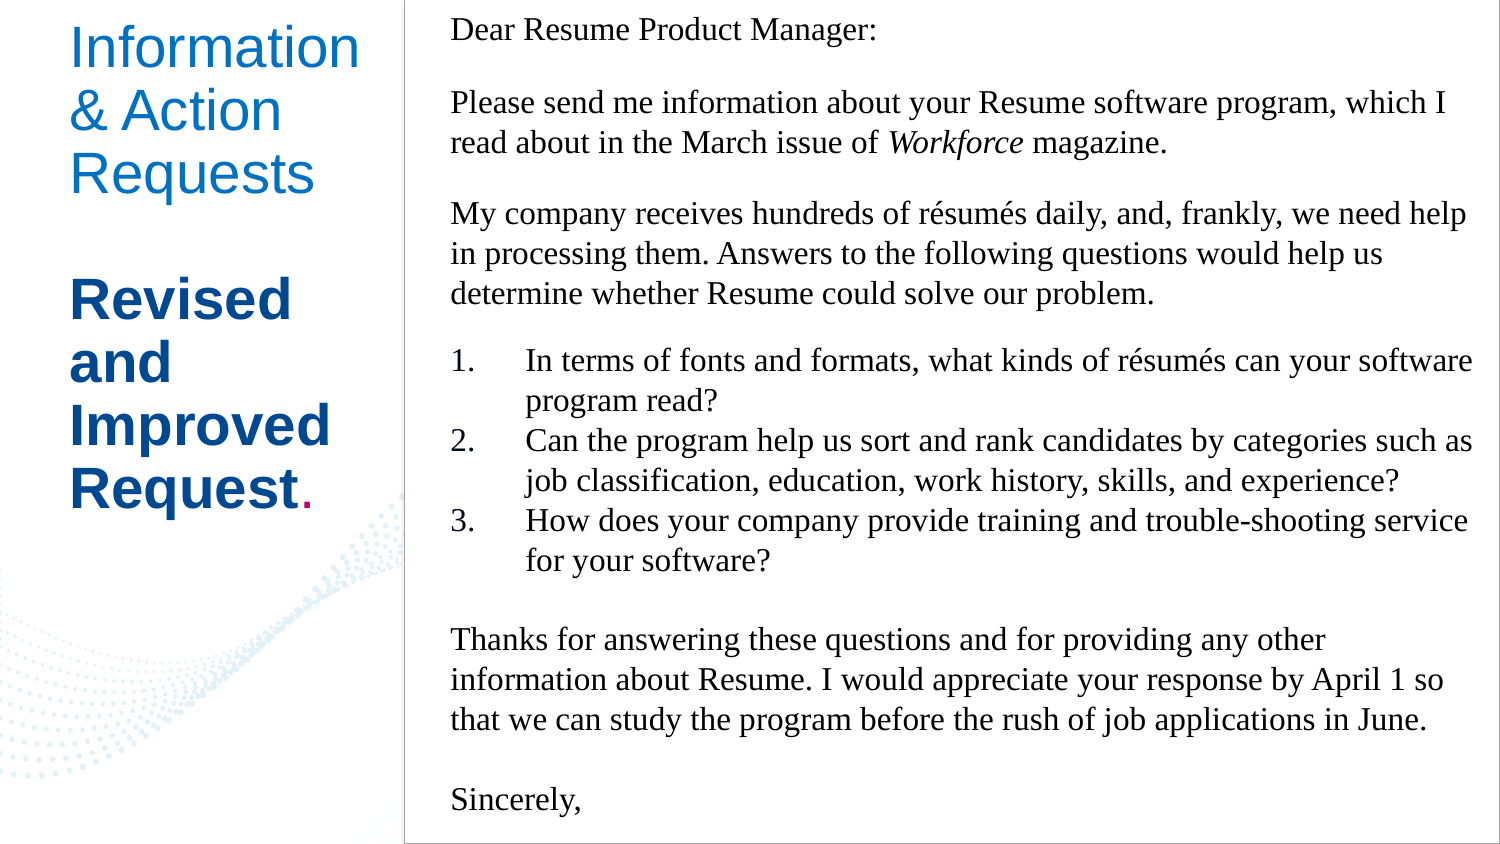

Dear Resume Product Manager:

Please send me information about your Resume software program, which I read about in the March issue of Workforce magazine.

My company receives hundreds of résumés daily, and, frankly, we need help in processing them. Answers to the following questions would help us determine whether Resume could solve our problem.

In terms of fonts and formats, what kinds of résumés can your software program read?
Can the program help us sort and rank candidates by categories such as job classification, education, work history, skills, and experience?
How does your company provide training and trouble-shooting service for your software?

Thanks for answering these questions and for providing any other information about Resume. I would appreciate your response by April 1 so that we can study the program before the rush of job applications in June.

Sincerely,
# Information & Action Requests Revised and Improved Request.
18